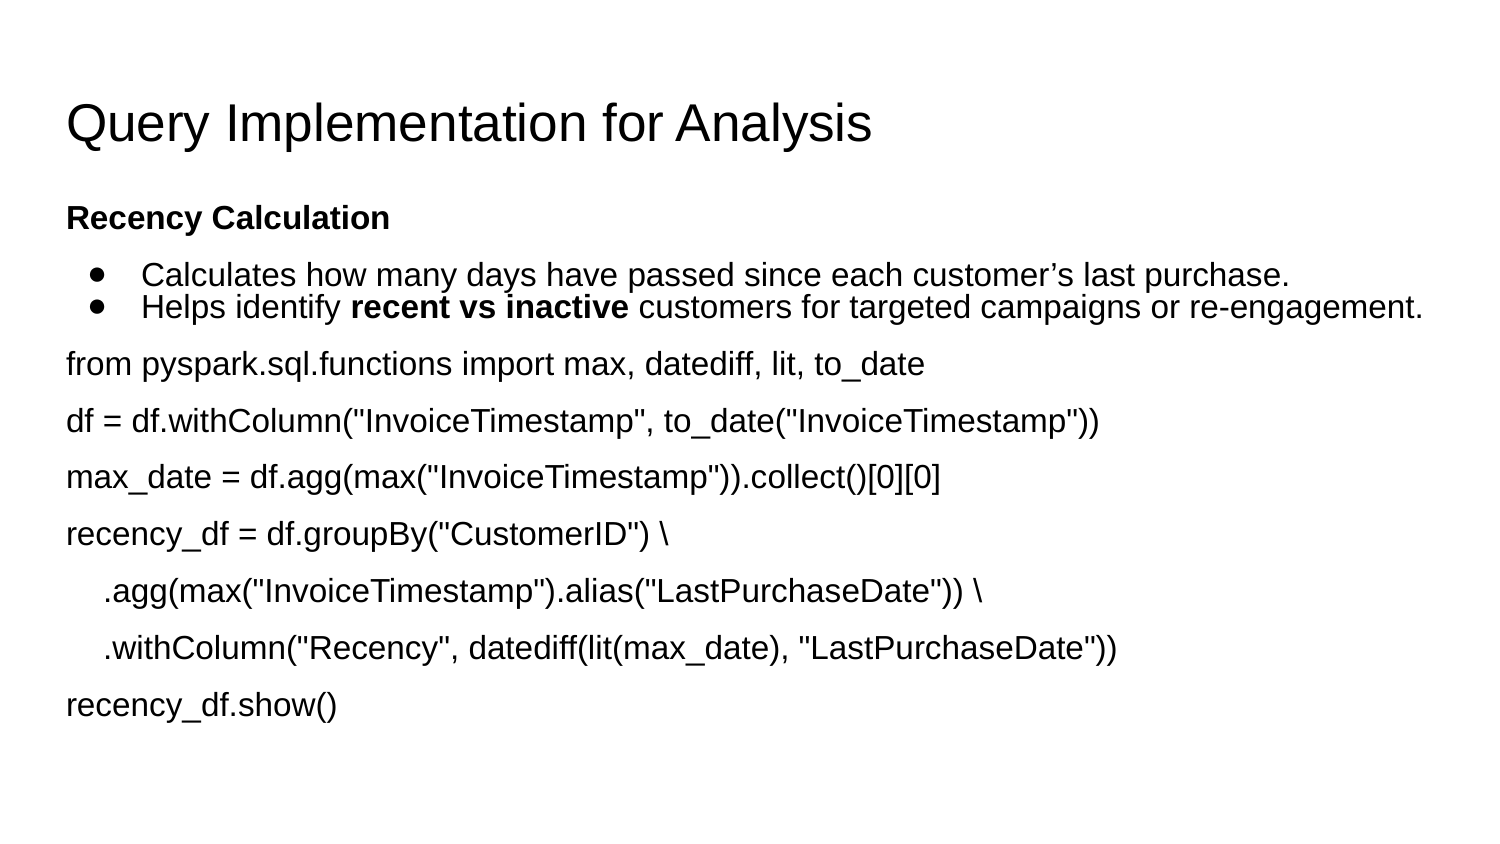

# Query Implementation for Analysis
Recency Calculation
Calculates how many days have passed since each customer’s last purchase.
Helps identify recent vs inactive customers for targeted campaigns or re-engagement.
from pyspark.sql.functions import max, datediff, lit, to_date
df = df.withColumn("InvoiceTimestamp", to_date("InvoiceTimestamp"))
max_date = df.agg(max("InvoiceTimestamp")).collect()[0][0]
recency_df = df.groupBy("CustomerID") \
    .agg(max("InvoiceTimestamp").alias("LastPurchaseDate")) \
    .withColumn("Recency", datediff(lit(max_date), "LastPurchaseDate"))
recency_df.show()